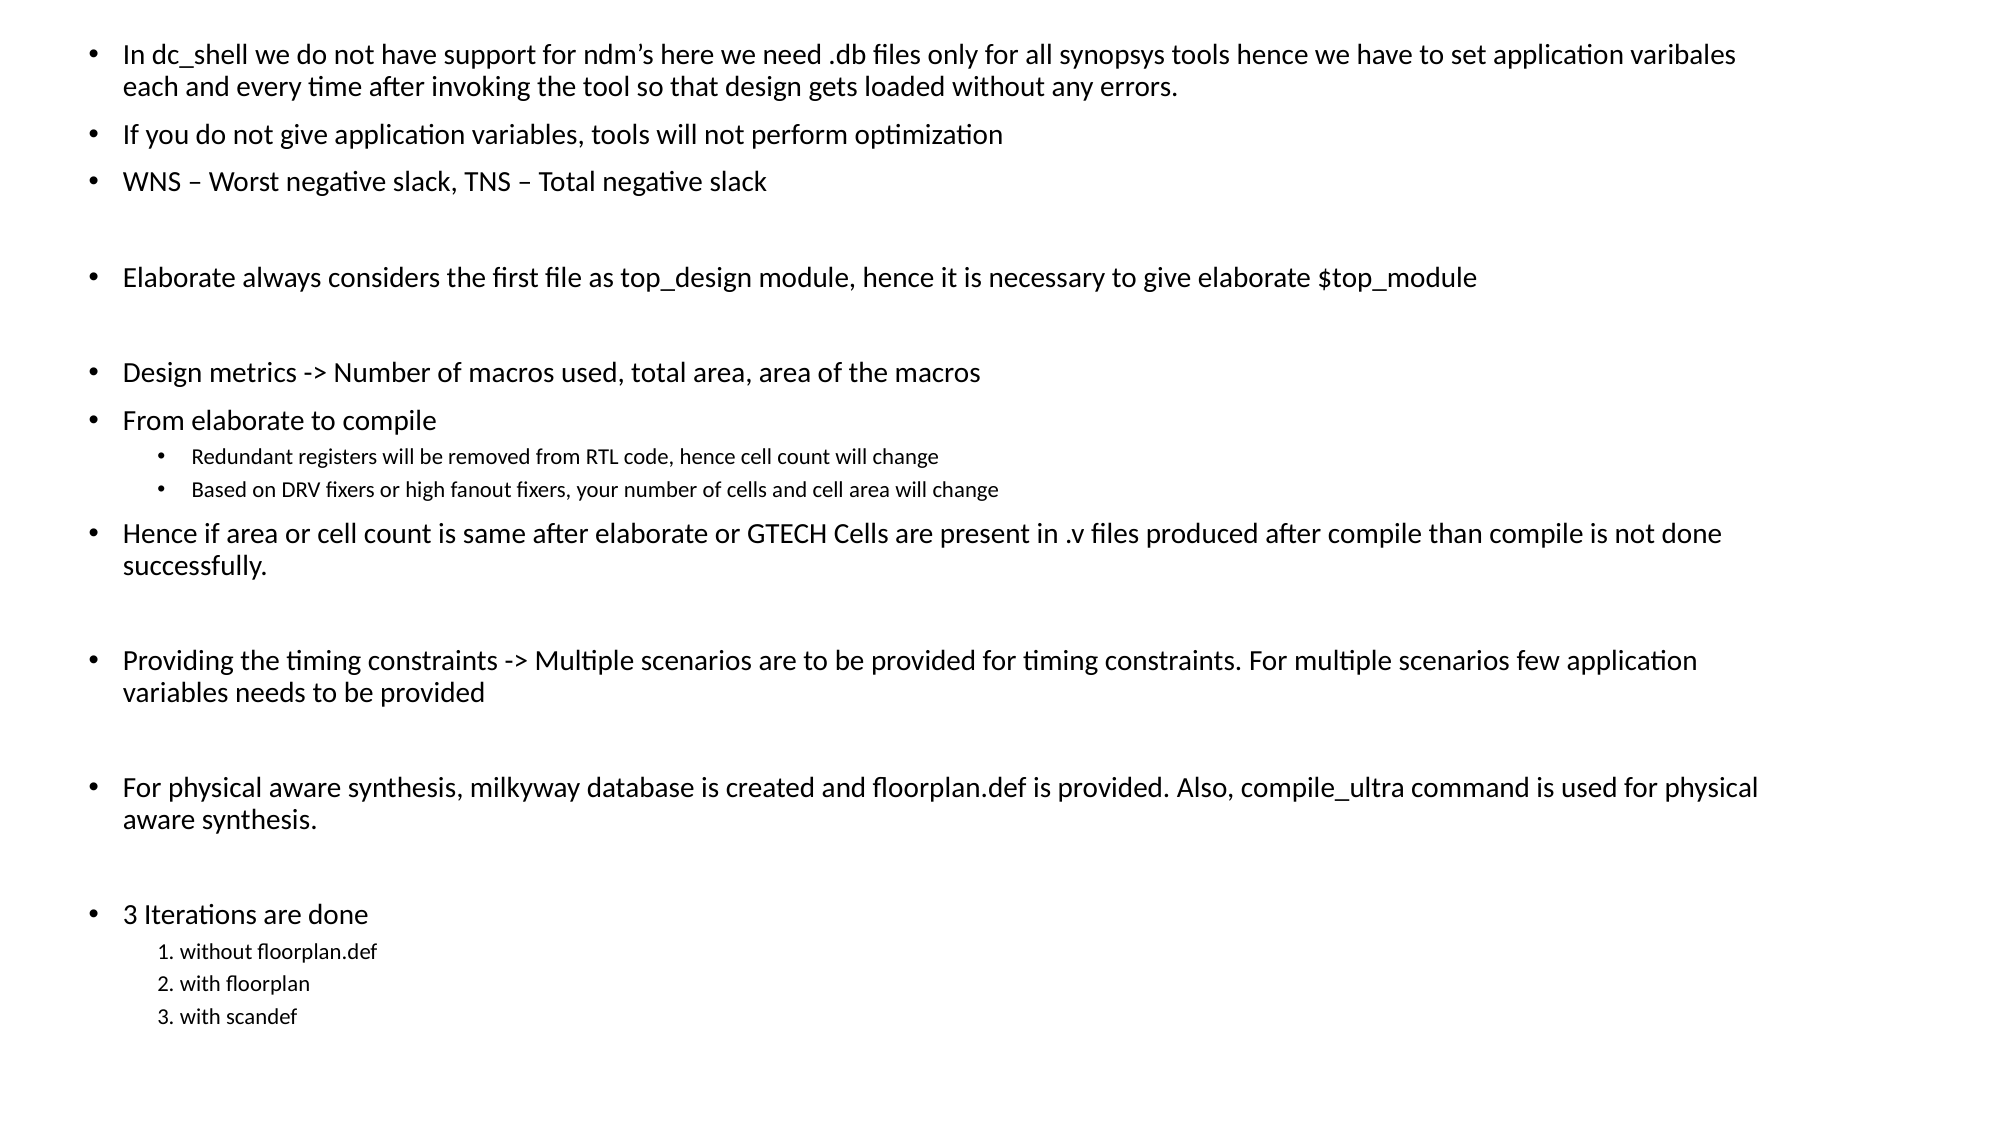

In dc_shell we do not have support for ndm’s here we need .db files only for all synopsys tools hence we have to set application varibales each and every time after invoking the tool so that design gets loaded without any errors.
If you do not give application variables, tools will not perform optimization
WNS – Worst negative slack, TNS – Total negative slack

Elaborate always considers the first file as top_design module, hence it is necessary to give elaborate $top_module

Design metrics -> Number of macros used, total area, area of the macros
From elaborate to compile
Redundant registers will be removed from RTL code, hence cell count will change
Based on DRV fixers or high fanout fixers, your number of cells and cell area will change
Hence if area or cell count is same after elaborate or GTECH Cells are present in .v files produced after compile than compile is not done successfully.

Providing the timing constraints -> Multiple scenarios are to be provided for timing constraints. For multiple scenarios few application variables needs to be provided

For physical aware synthesis, milkyway database is created and floorplan.def is provided. Also, compile_ultra command is used for physical aware synthesis.

3 Iterations are done
1. without floorplan.def
2. with floorplan
3. with scandef